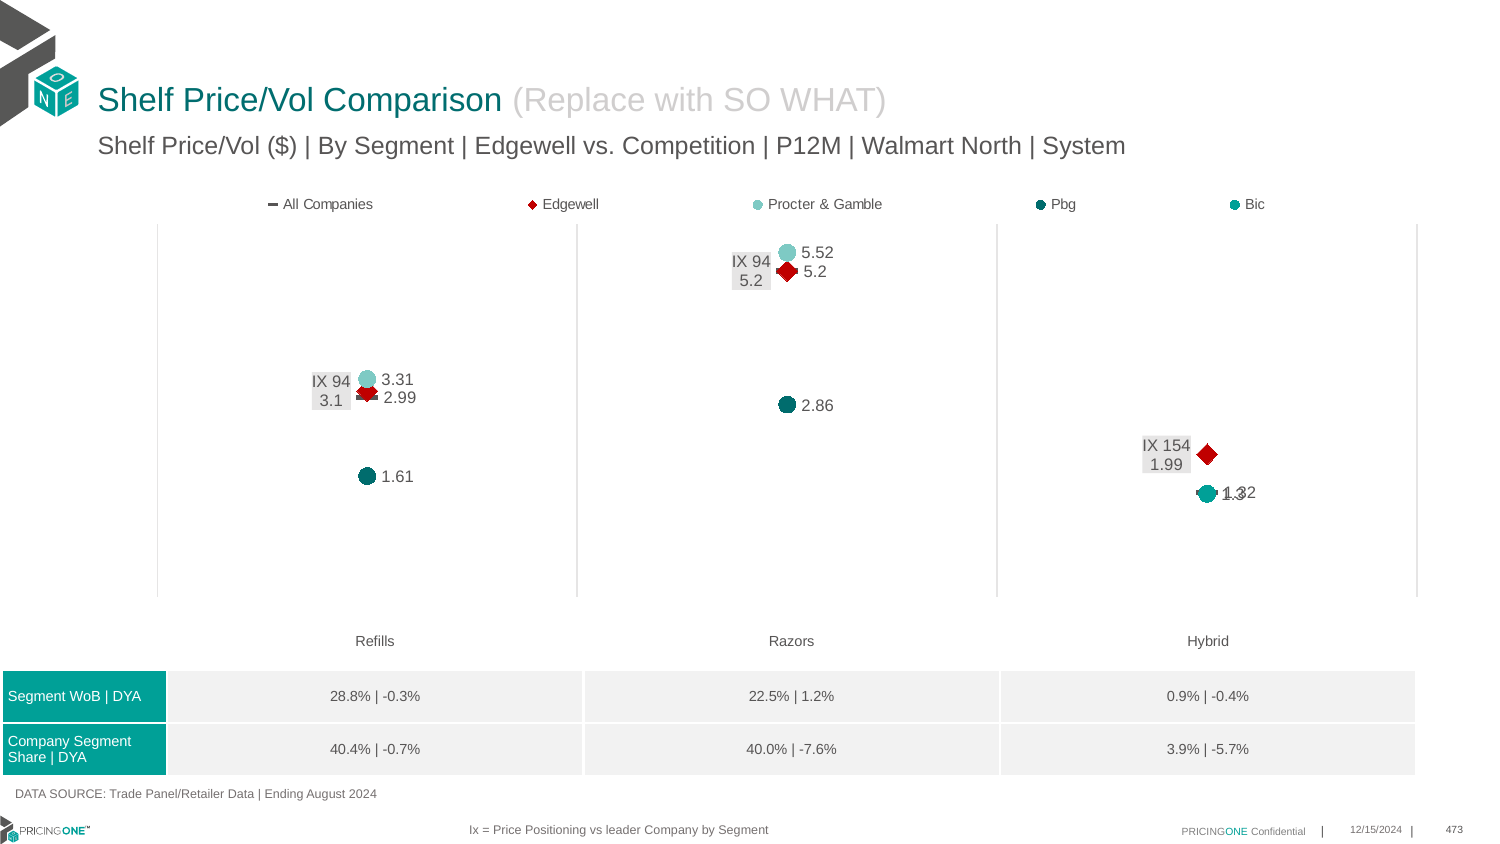

# Shelf Price/Vol Comparison (Replace with SO WHAT)
Shelf Price/Vol ($) | By Segment | Edgewell vs. Competition | P12M | Walmart North | System

### Chart

| Category | All Companies | Edgewell | Procter & Gamble | Pbg | Bic |
|---|---|---|---|---|---|
| IX 94 | 2.99 | 3.1 | 3.31 | 1.61 | None |
| IX 94 | 5.2 | 5.2 | 5.52 | 2.86 | None |
| IX 154 | 1.32 | 1.99 | None | None | 1.3 |
|  | Refills | Razors | Hybrid |
| --- | --- | --- | --- |
| Segment WoB | DYA | 28.8% | -0.3% | 22.5% | 1.2% | 0.9% | -0.4% |
| Company Segment Share | DYA | 40.4% | -0.7% | 40.0% | -7.6% | 3.9% | -5.7% |
DATA SOURCE: Trade Panel/Retailer Data | Ending August 2024
Ix = Price Positioning vs leader Company by Segment
12/15/2024
473